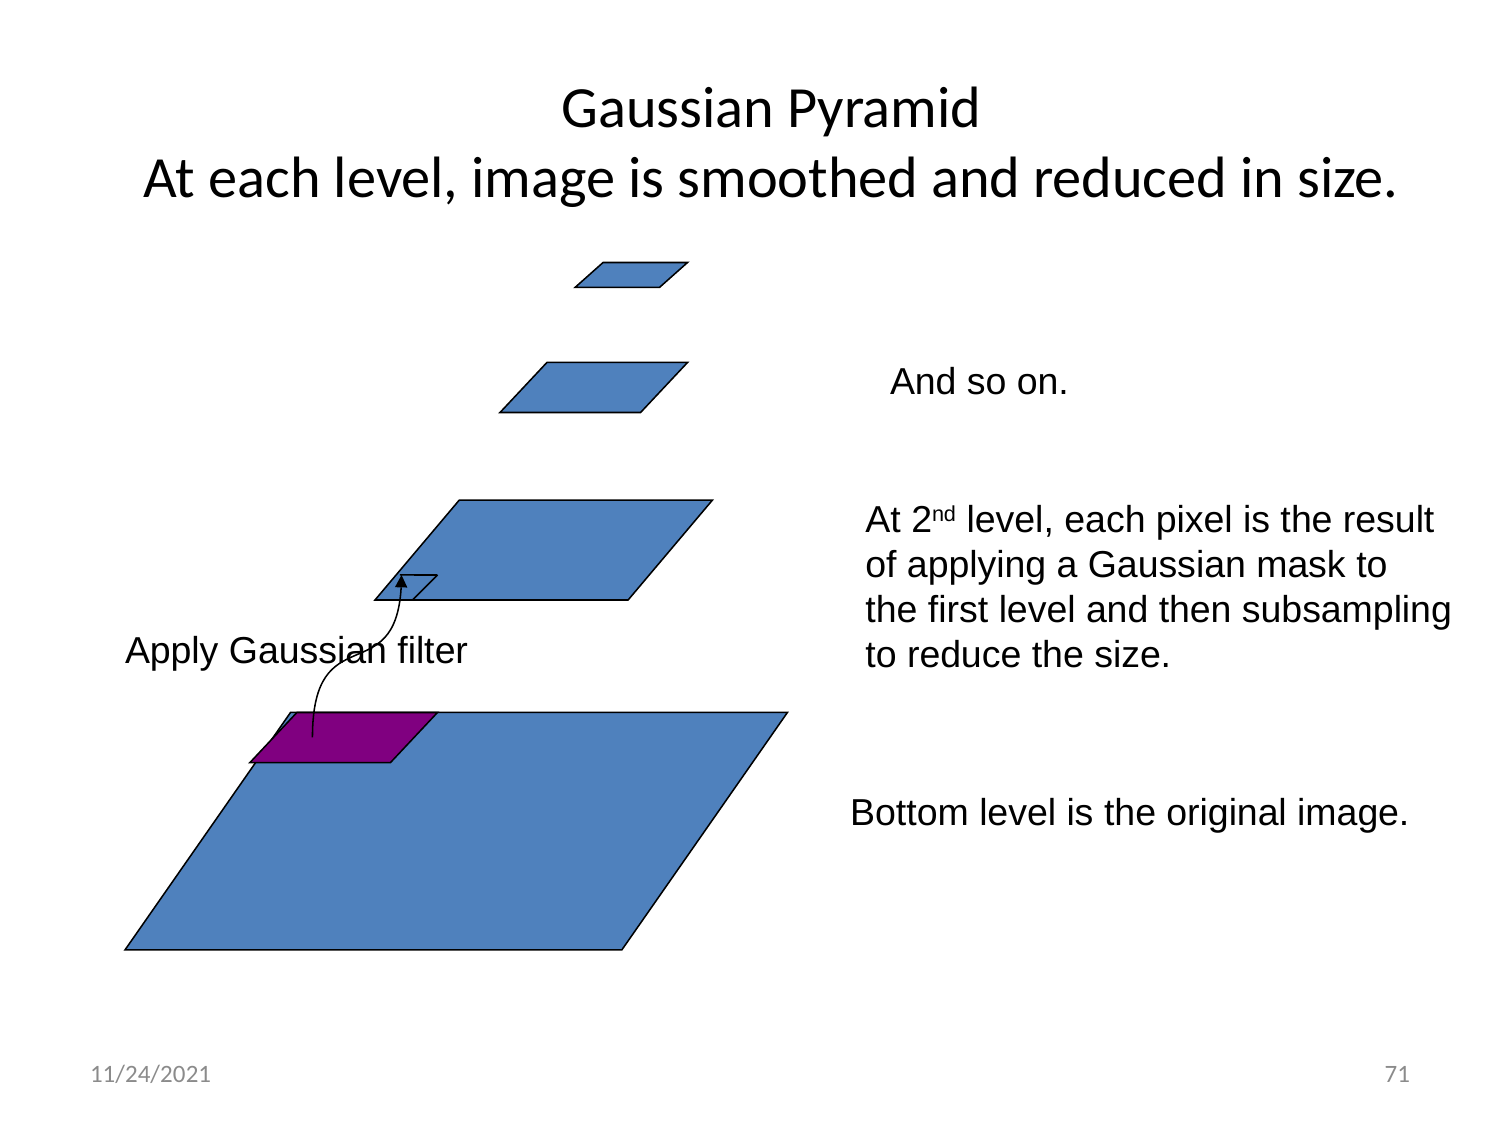

# Gaussian Pyramid At each level, image is smoothed and reduced in size.

And so on.

At 2nd level, each pixel is the result
of applying a Gaussian mask to
the first level and then subsampling
to reduce the size.

Apply Gaussian filter

Bottom level is the original image.
11/24/2021
71